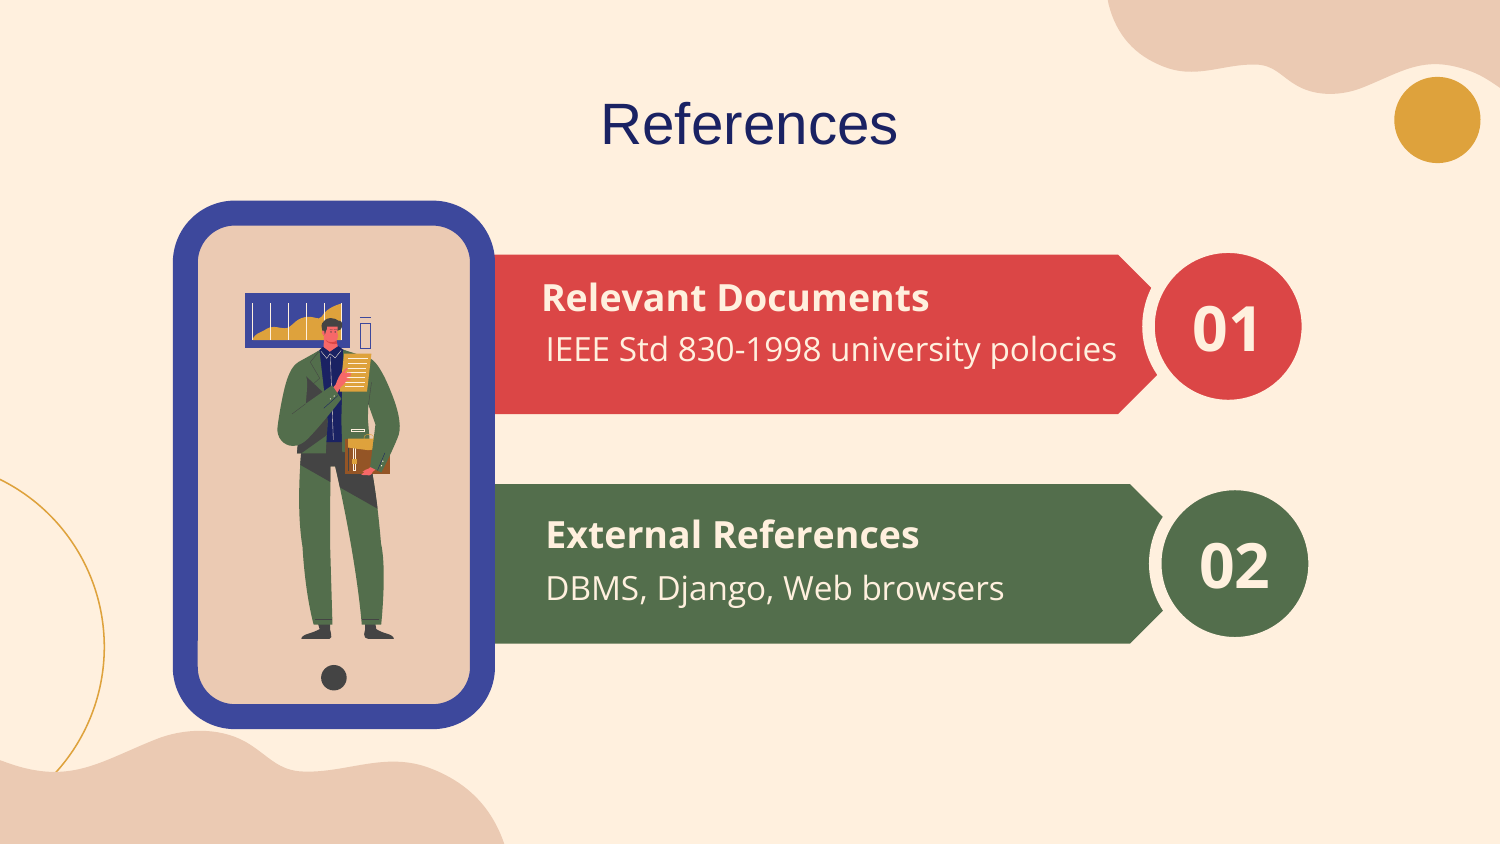

# References

01

Relevant Documents

IEEE Std 830-1998 university polocies
02

External References
DBMS, Django, Web browsers